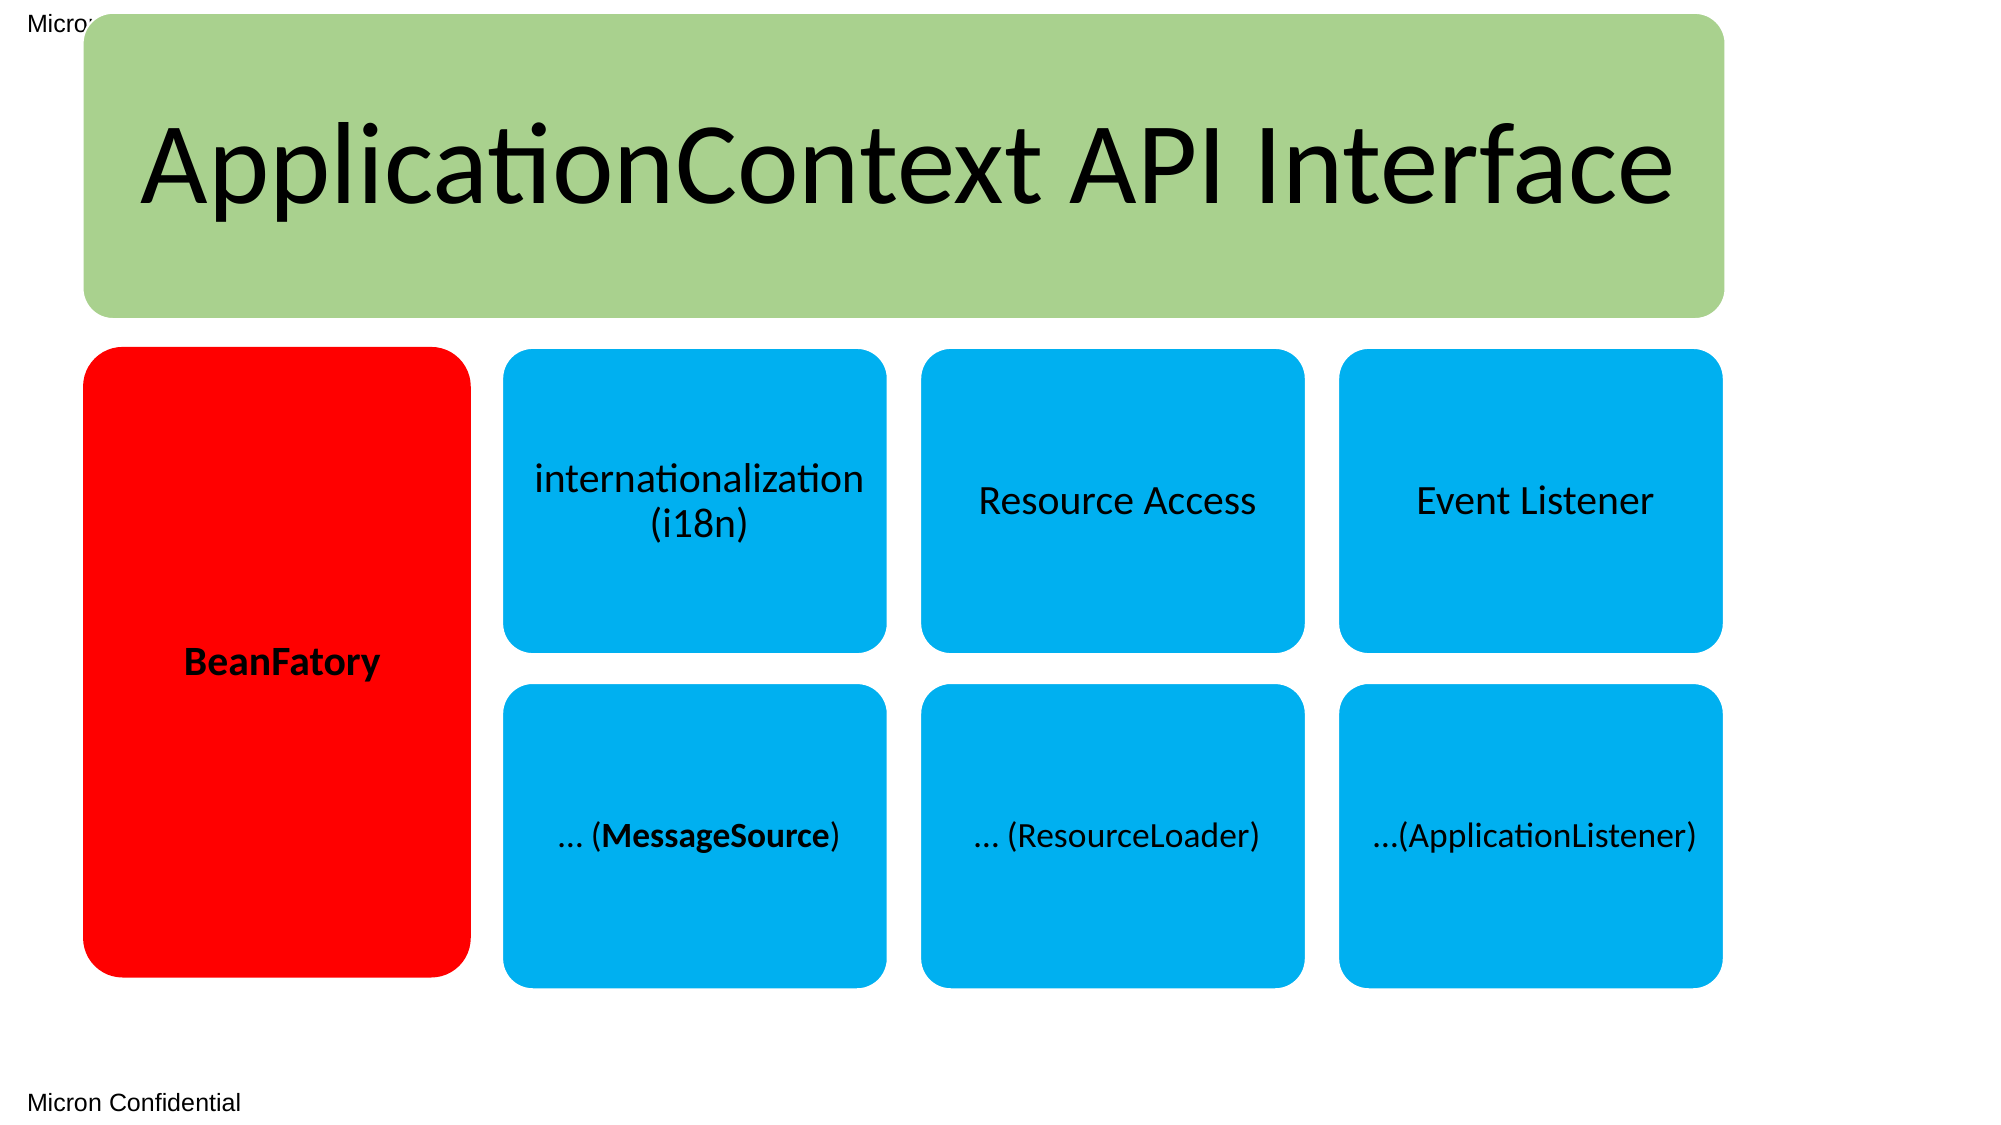

ApplicationContext API Interface
BeanFatory
internationalization (i18n)
… (MessageSource)
Resource Access
… (ResourceLoader)
Event Listener
…(ApplicationListener)